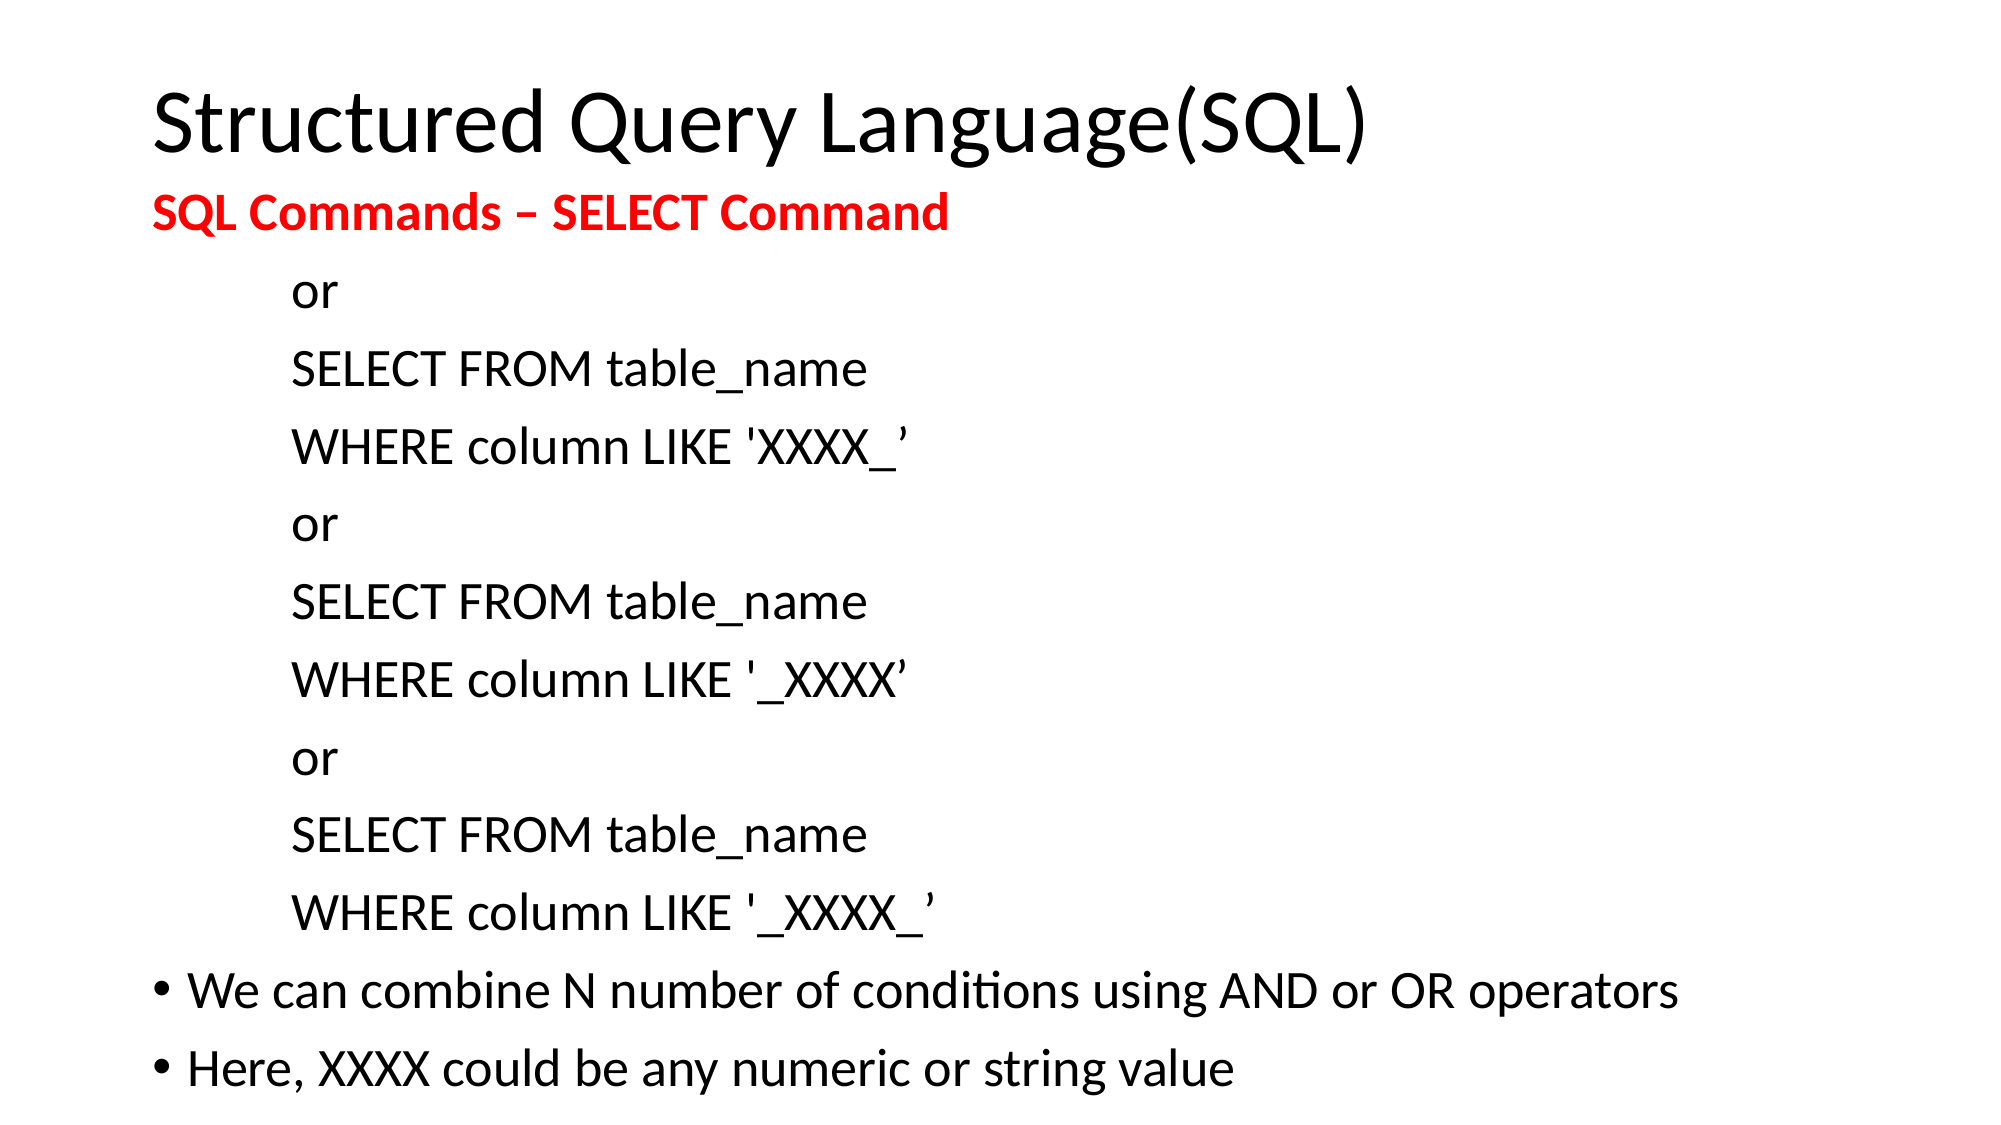

# Structured Query Language(SQL)
SQL Commands – SELECT Command
		or
	SELECT FROM table_name
	WHERE column LIKE 'XXXX_’
		or
	SELECT FROM table_name
	WHERE column LIKE '_XXXX’
		or
	SELECT FROM table_name
	WHERE column LIKE '_XXXX_’
We can combine N number of conditions using AND or OR operators
Here, XXXX could be any numeric or string value